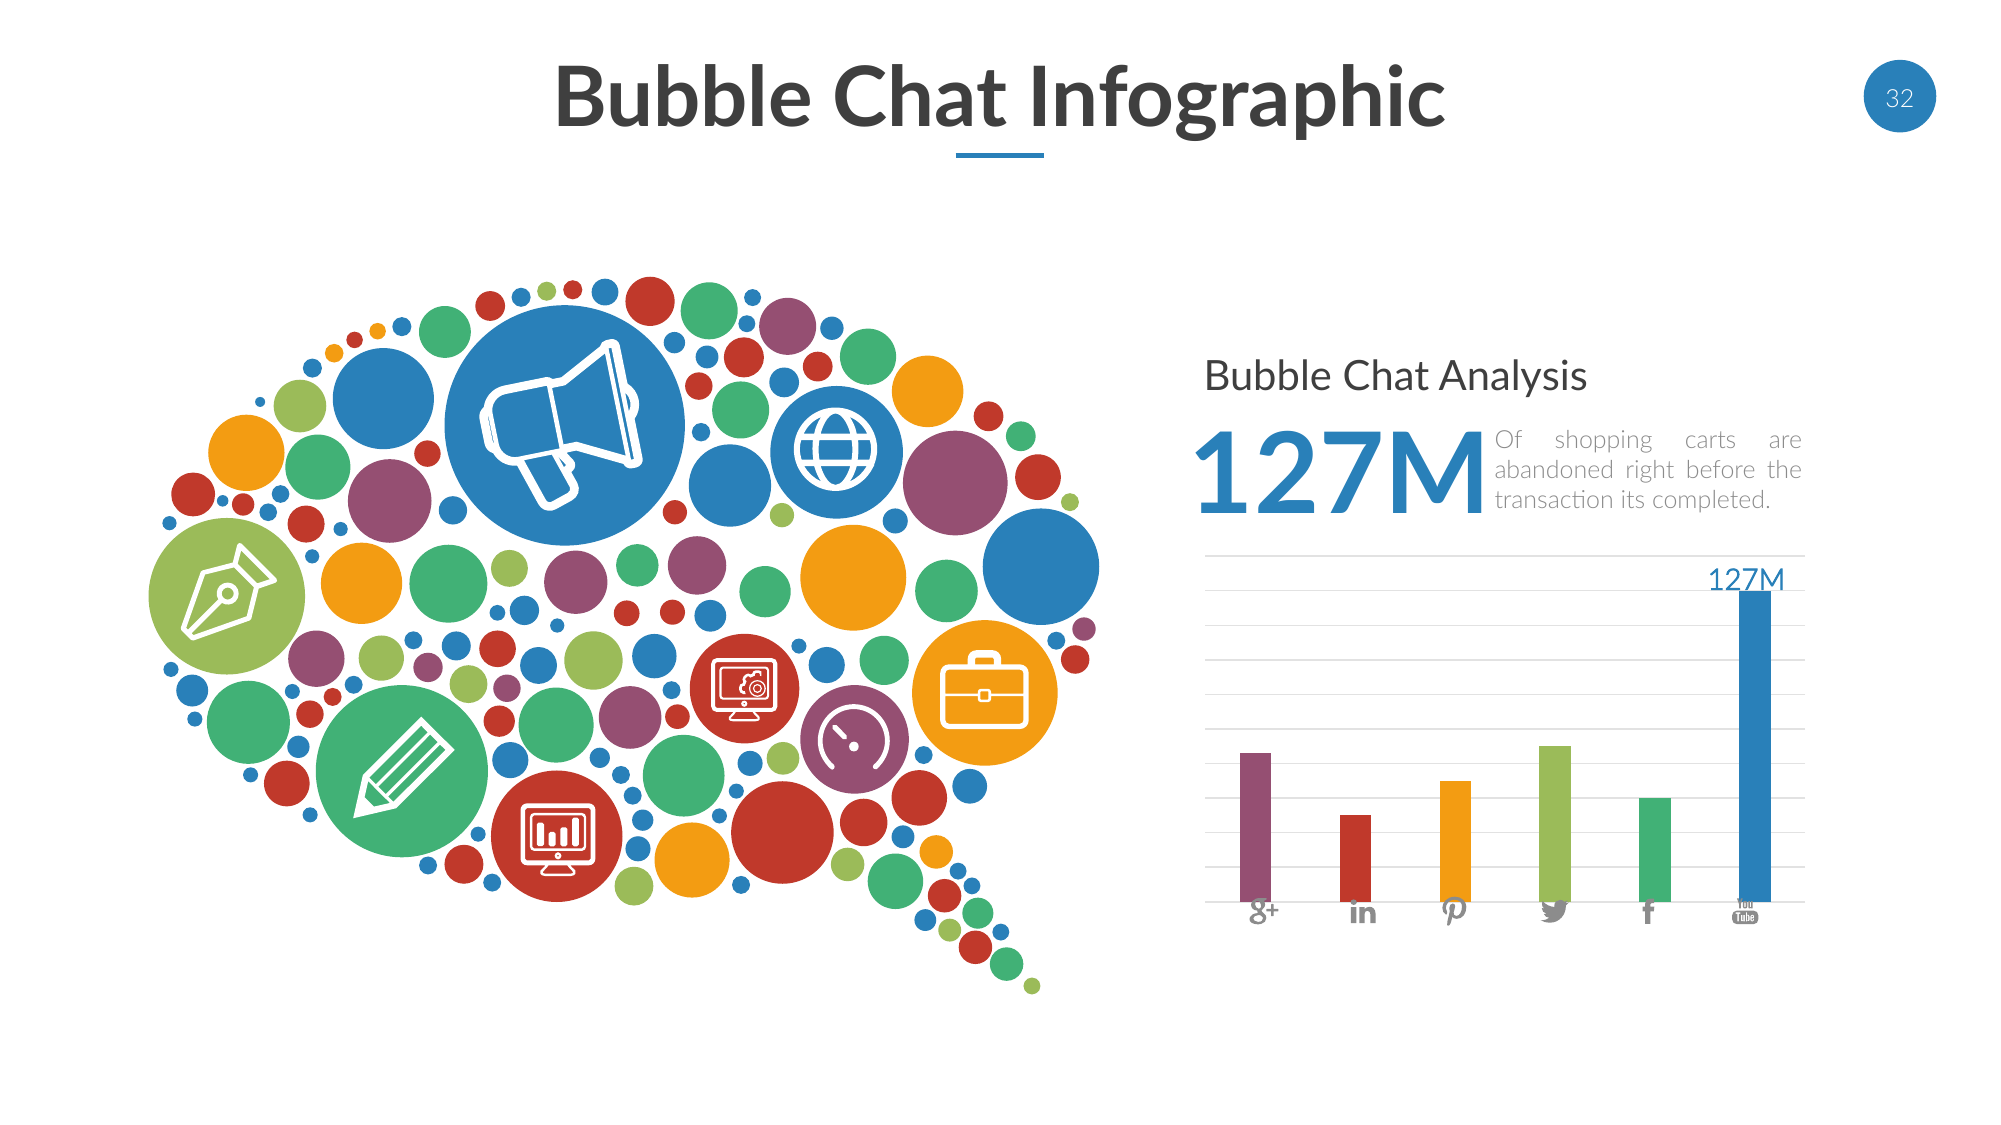

# Bubble Chat Infographic
32

Bubble Chat Analysis

127M

Of shopping carts are abandoned right before the transaction its completed.

### Chart

| Category | Series 1 |
|---|---|
| Category 1 | 4.3 |
| Category 2 | 2.5 |
| Category 3 | 3.5 |
| Category 4 | 4.5 |

127M